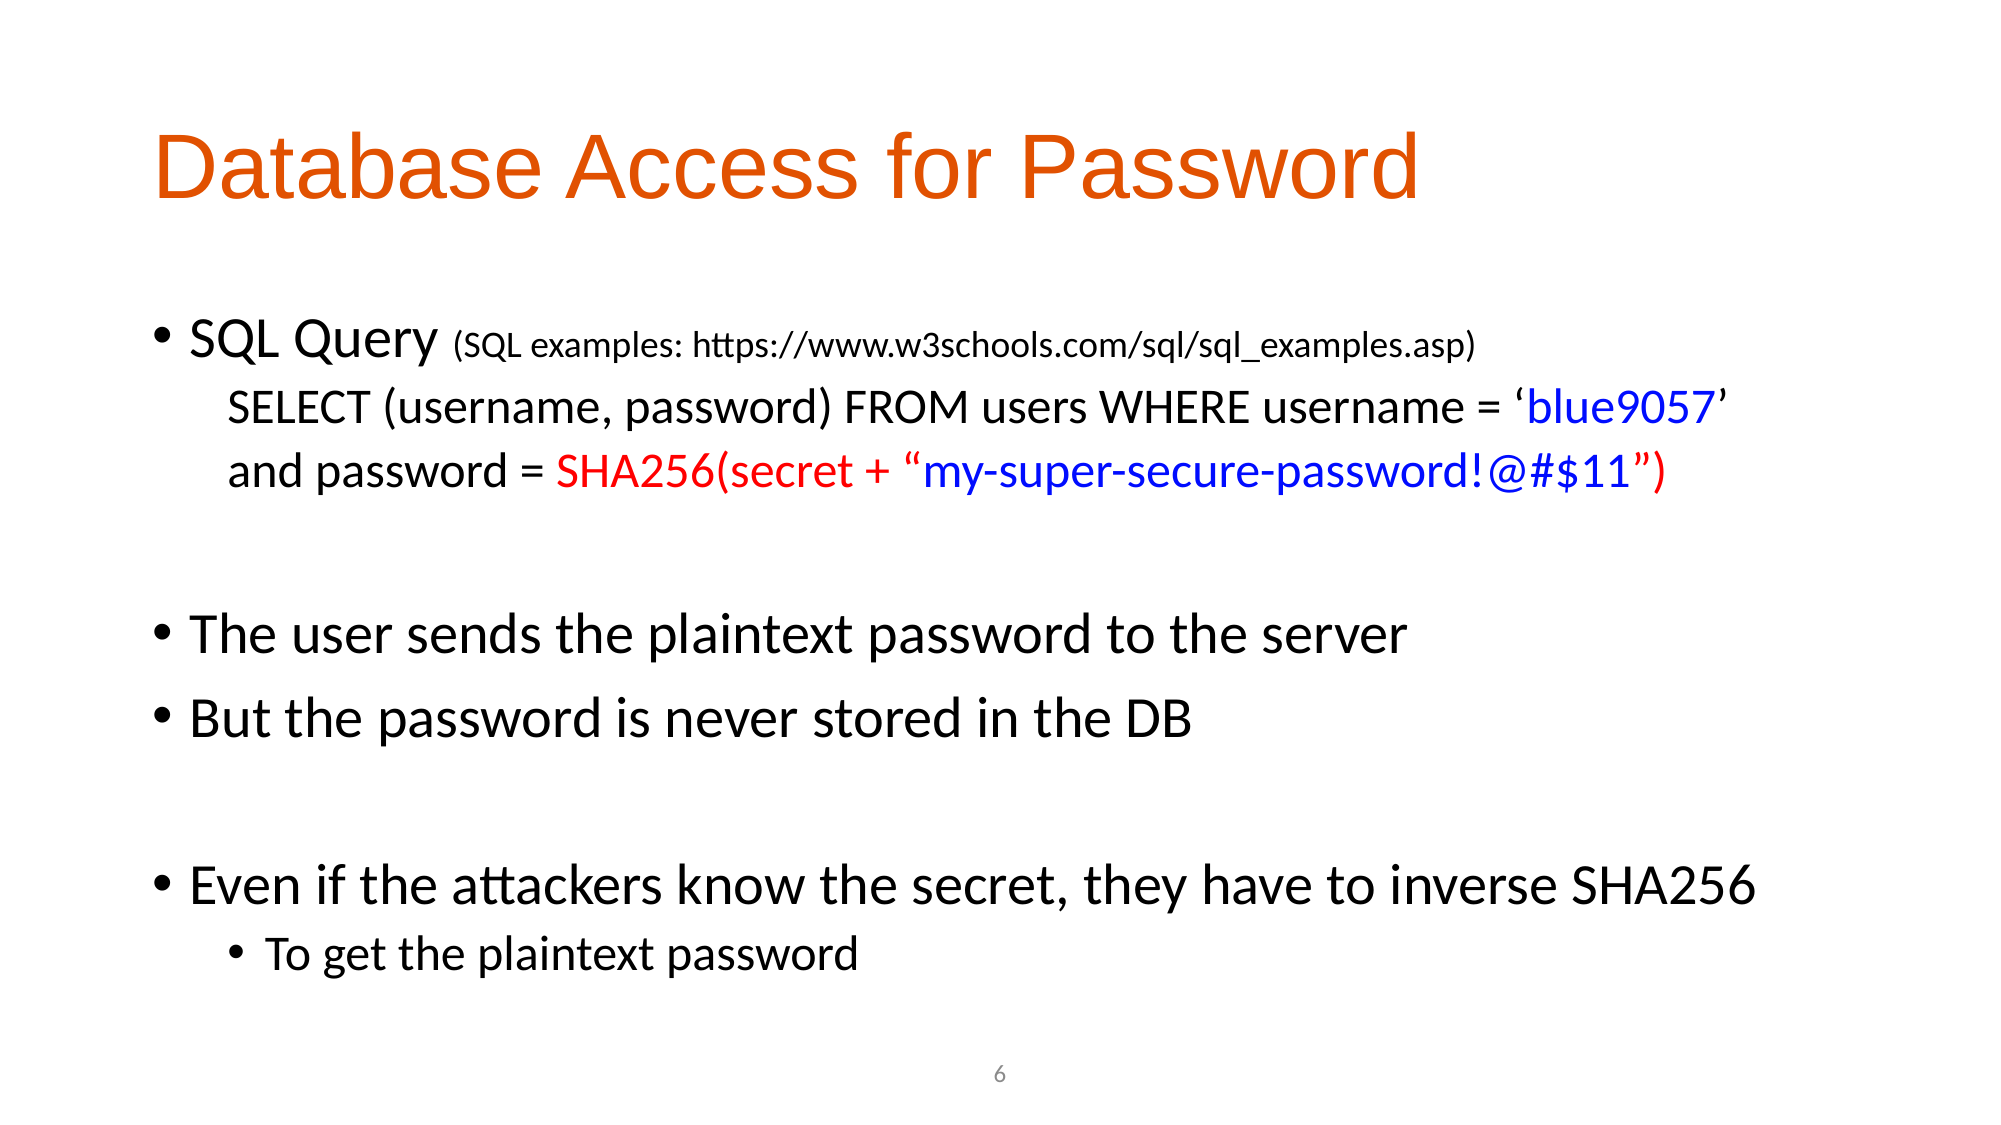

# Database Access for Password
SQL Query (SQL examples: https://www.w3schools.com/sql/sql_examples.asp)
SELECT (username, password) FROM users WHERE username = ‘blue9057’
and password = SHA256(secret + “my-super-secure-password!@#$11”)

The user sends the plaintext password to the server
But the password is never stored in the DB

Even if the attackers know the secret, they have to inverse SHA256
To get the plaintext password
6